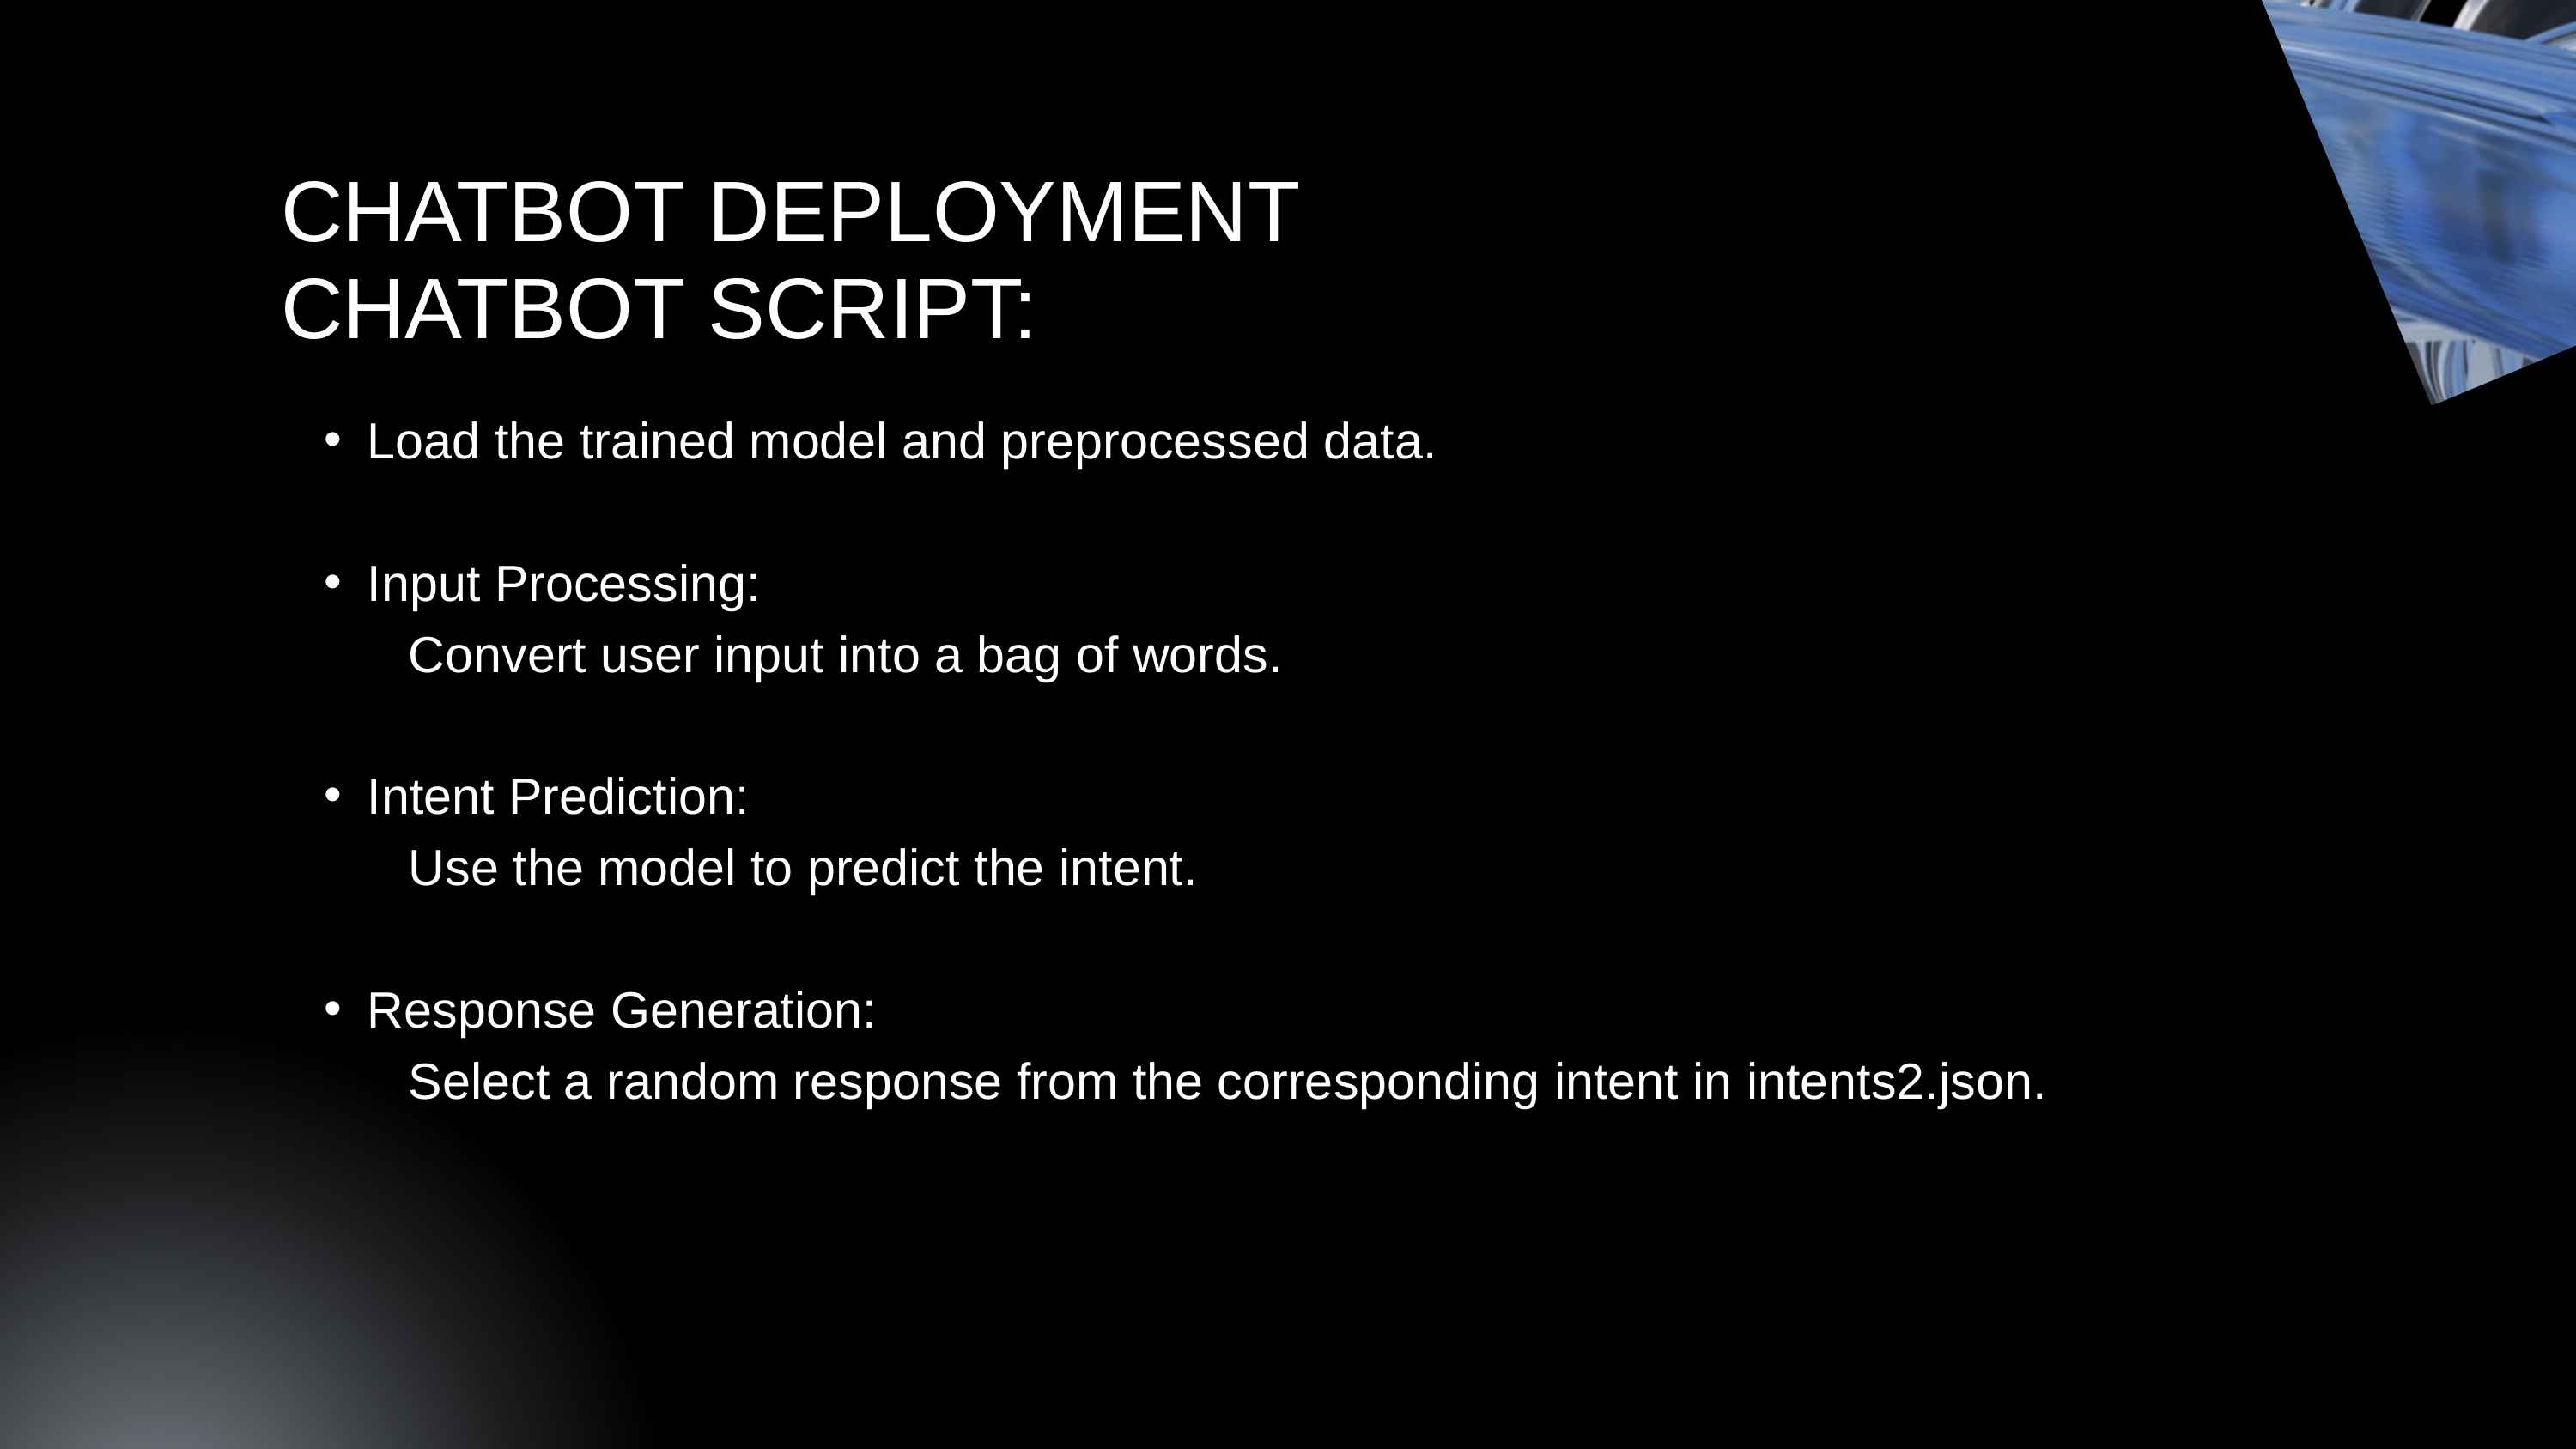

CHATBOT DEPLOYMENT
CHATBOT SCRIPT:

Load the trained model and preprocessed data.

Input Processing:
         Convert user input into a bag of words.

Intent Prediction:
         Use the model to predict the intent.

Response Generation:
         Select a random response from the corresponding intent in intents2.json.